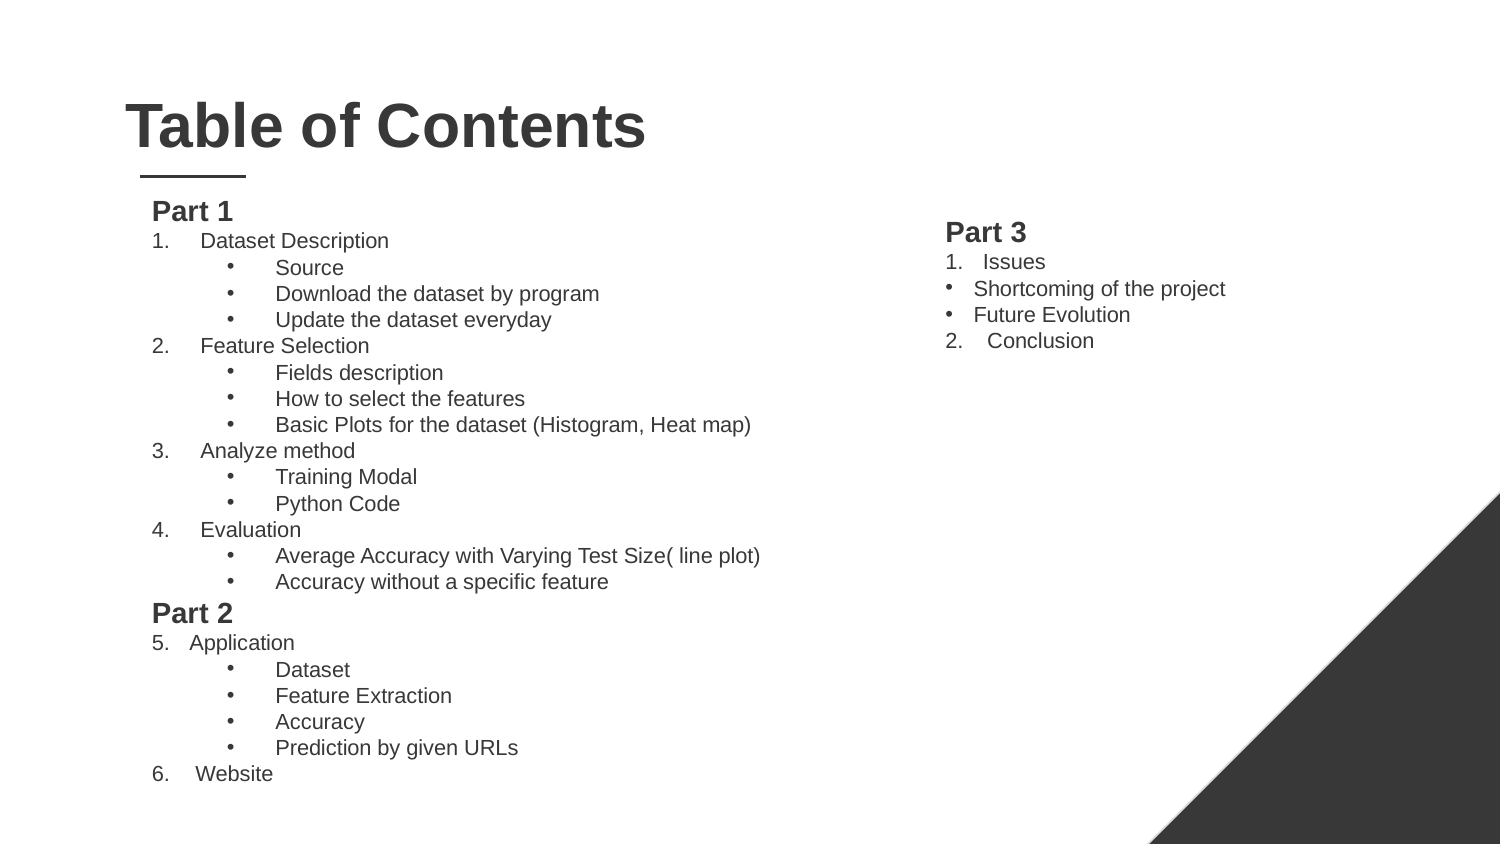

# Table of Contents
Part 1
Dataset Description
Source
Download the dataset by program
Update the dataset everyday
Feature Selection
Fields description
How to select the features
Basic Plots for the dataset (Histogram, Heat map)
Analyze method
Training Modal
Python Code
Evaluation
Average Accuracy with Varying Test Size( line plot)
Accuracy without a specific feature
Part 2
Application
Dataset
Feature Extraction
Accuracy
Prediction by given URLs
 Website

Part 3
Issues
Shortcoming of the project
Future Evolution
2.    Conclusion